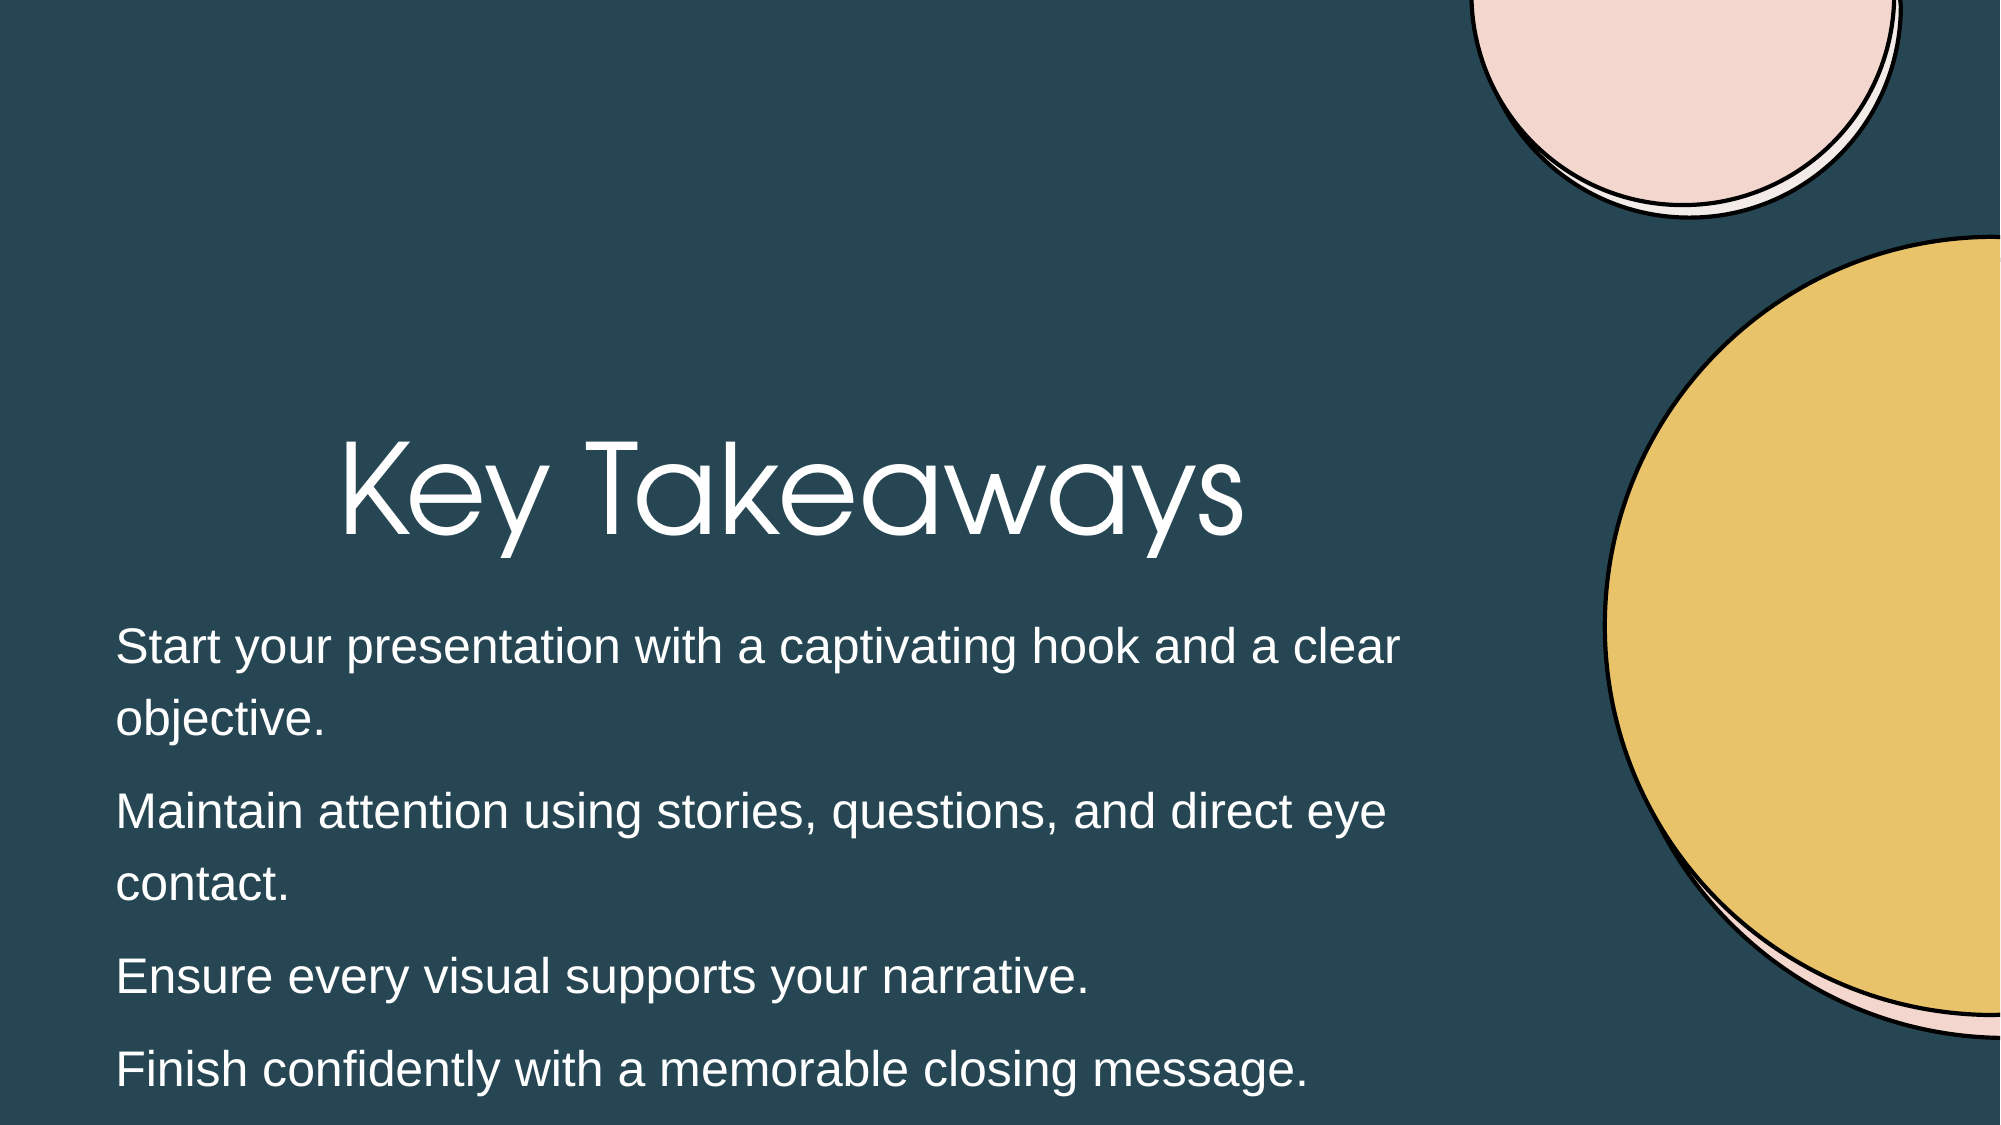

# Key Takeaways
Start your presentation with a captivating hook and a clear objective.
Maintain attention using stories, questions, and direct eye contact.
Ensure every visual supports your narrative.
Finish confidently with a memorable closing message.